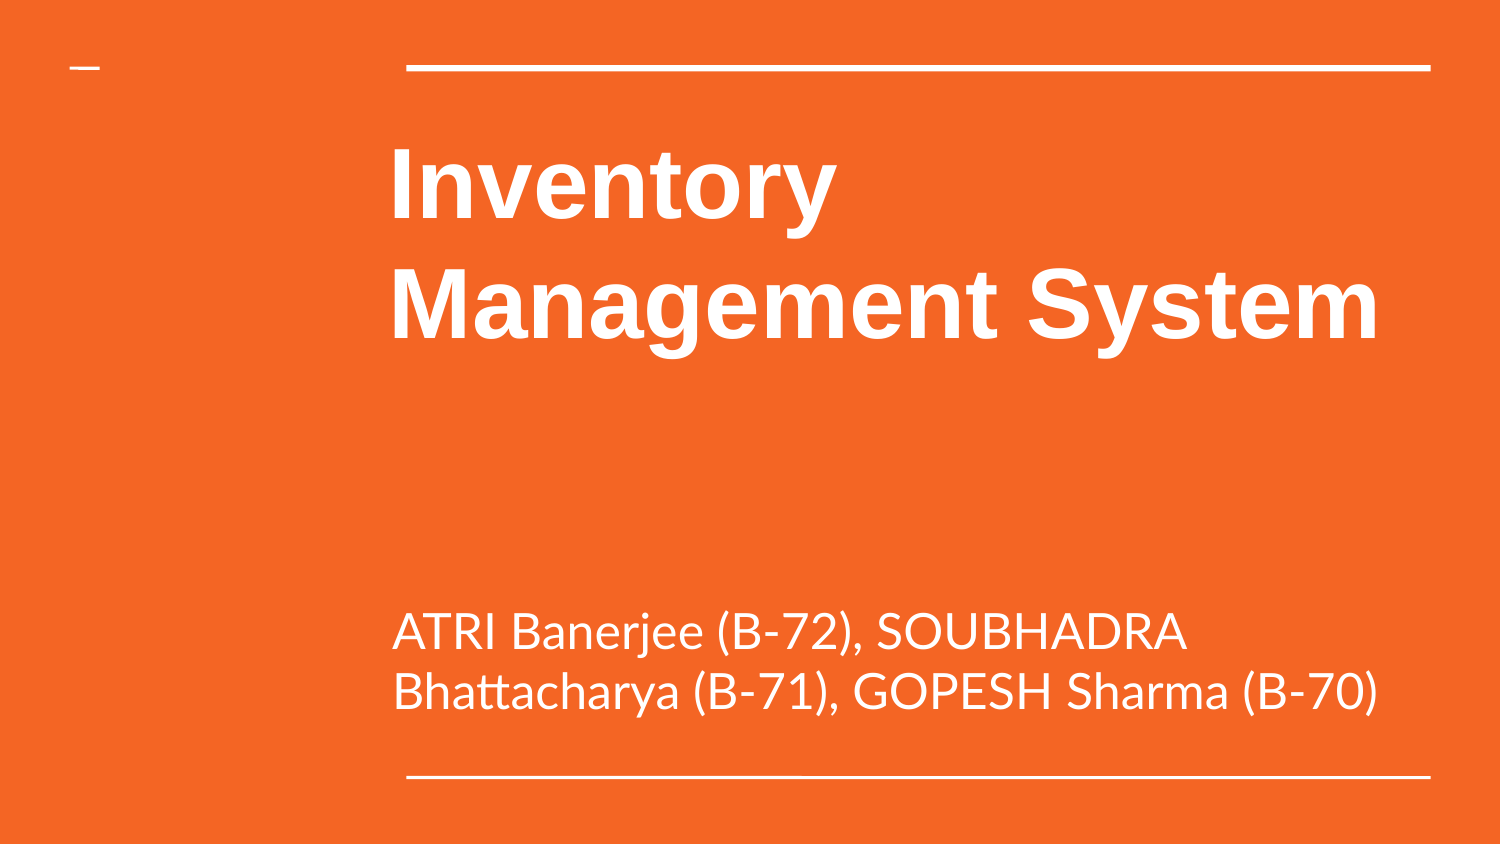

# Inventory Management System
ATRI Banerjee (B-72), SOUBHADRA Bhattacharya (B-71), GOPESH Sharma (B-70)